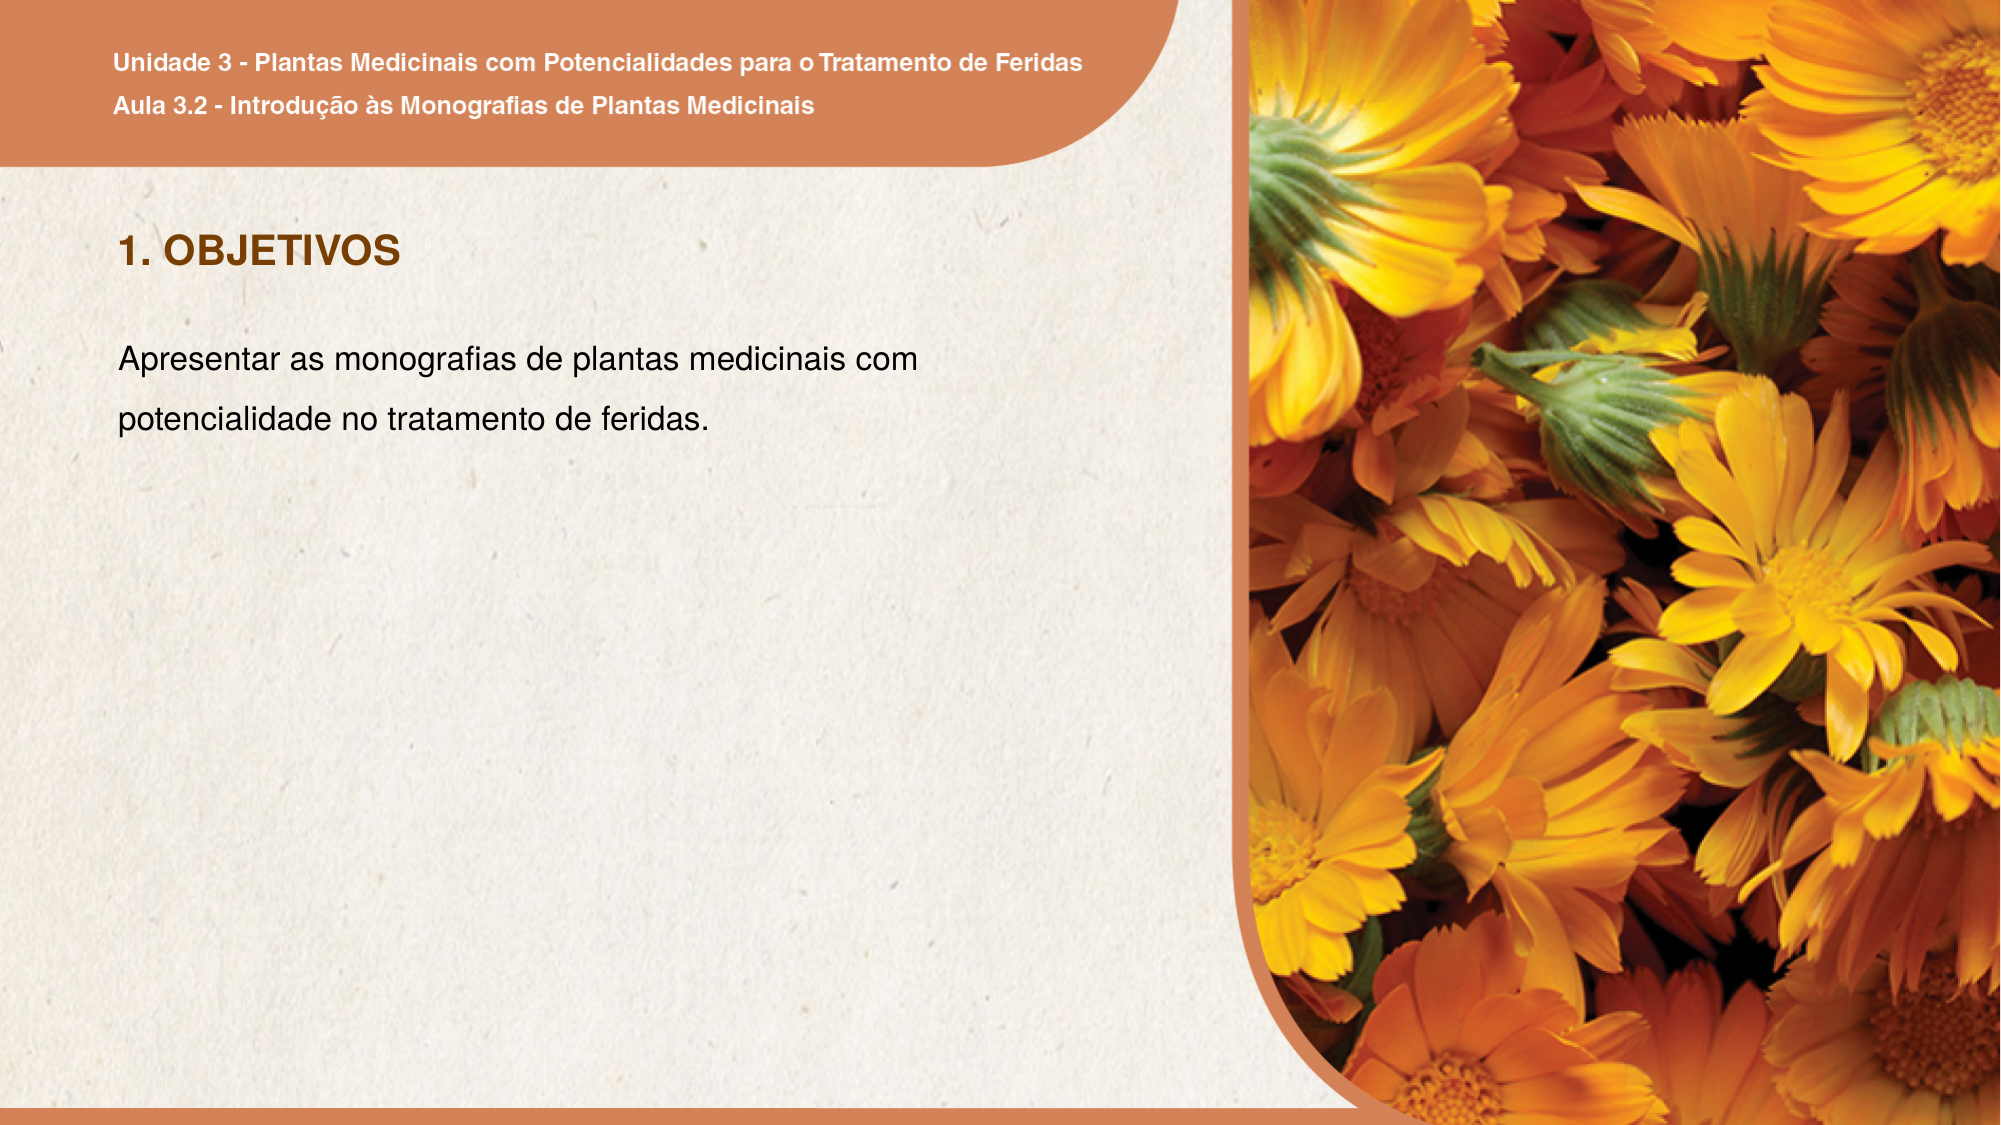

1. OBJETIVOS
Apresentar as monografias de plantas medicinais com potencialidade no tratamento de feridas.